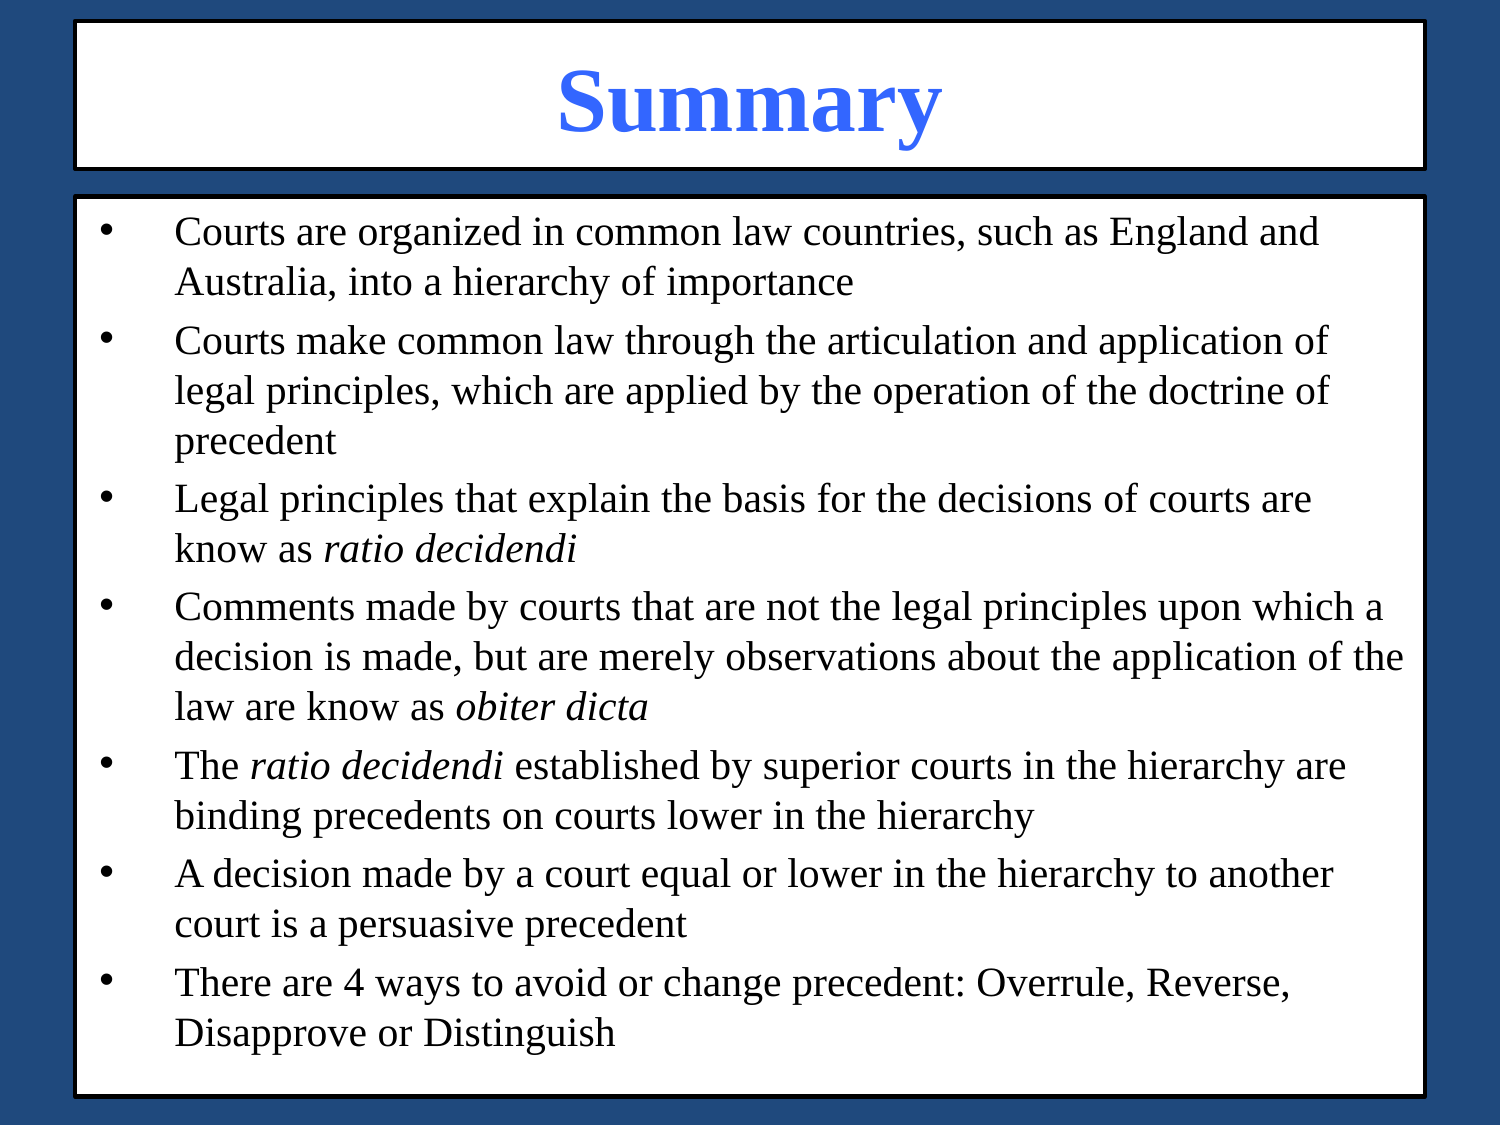

# Summary
Courts are organized in common law countries, such as England and Australia, into a hierarchy of importance
Courts make common law through the articulation and application of legal principles, which are applied by the operation of the doctrine of precedent
Legal principles that explain the basis for the decisions of courts are know as ratio decidendi
Comments made by courts that are not the legal principles upon which a decision is made, but are merely observations about the application of the law are know as obiter dicta
The ratio decidendi established by superior courts in the hierarchy are binding precedents on courts lower in the hierarchy
A decision made by a court equal or lower in the hierarchy to another court is a persuasive precedent
There are 4 ways to avoid or change precedent: Overrule, Reverse, Disapprove or Distinguish